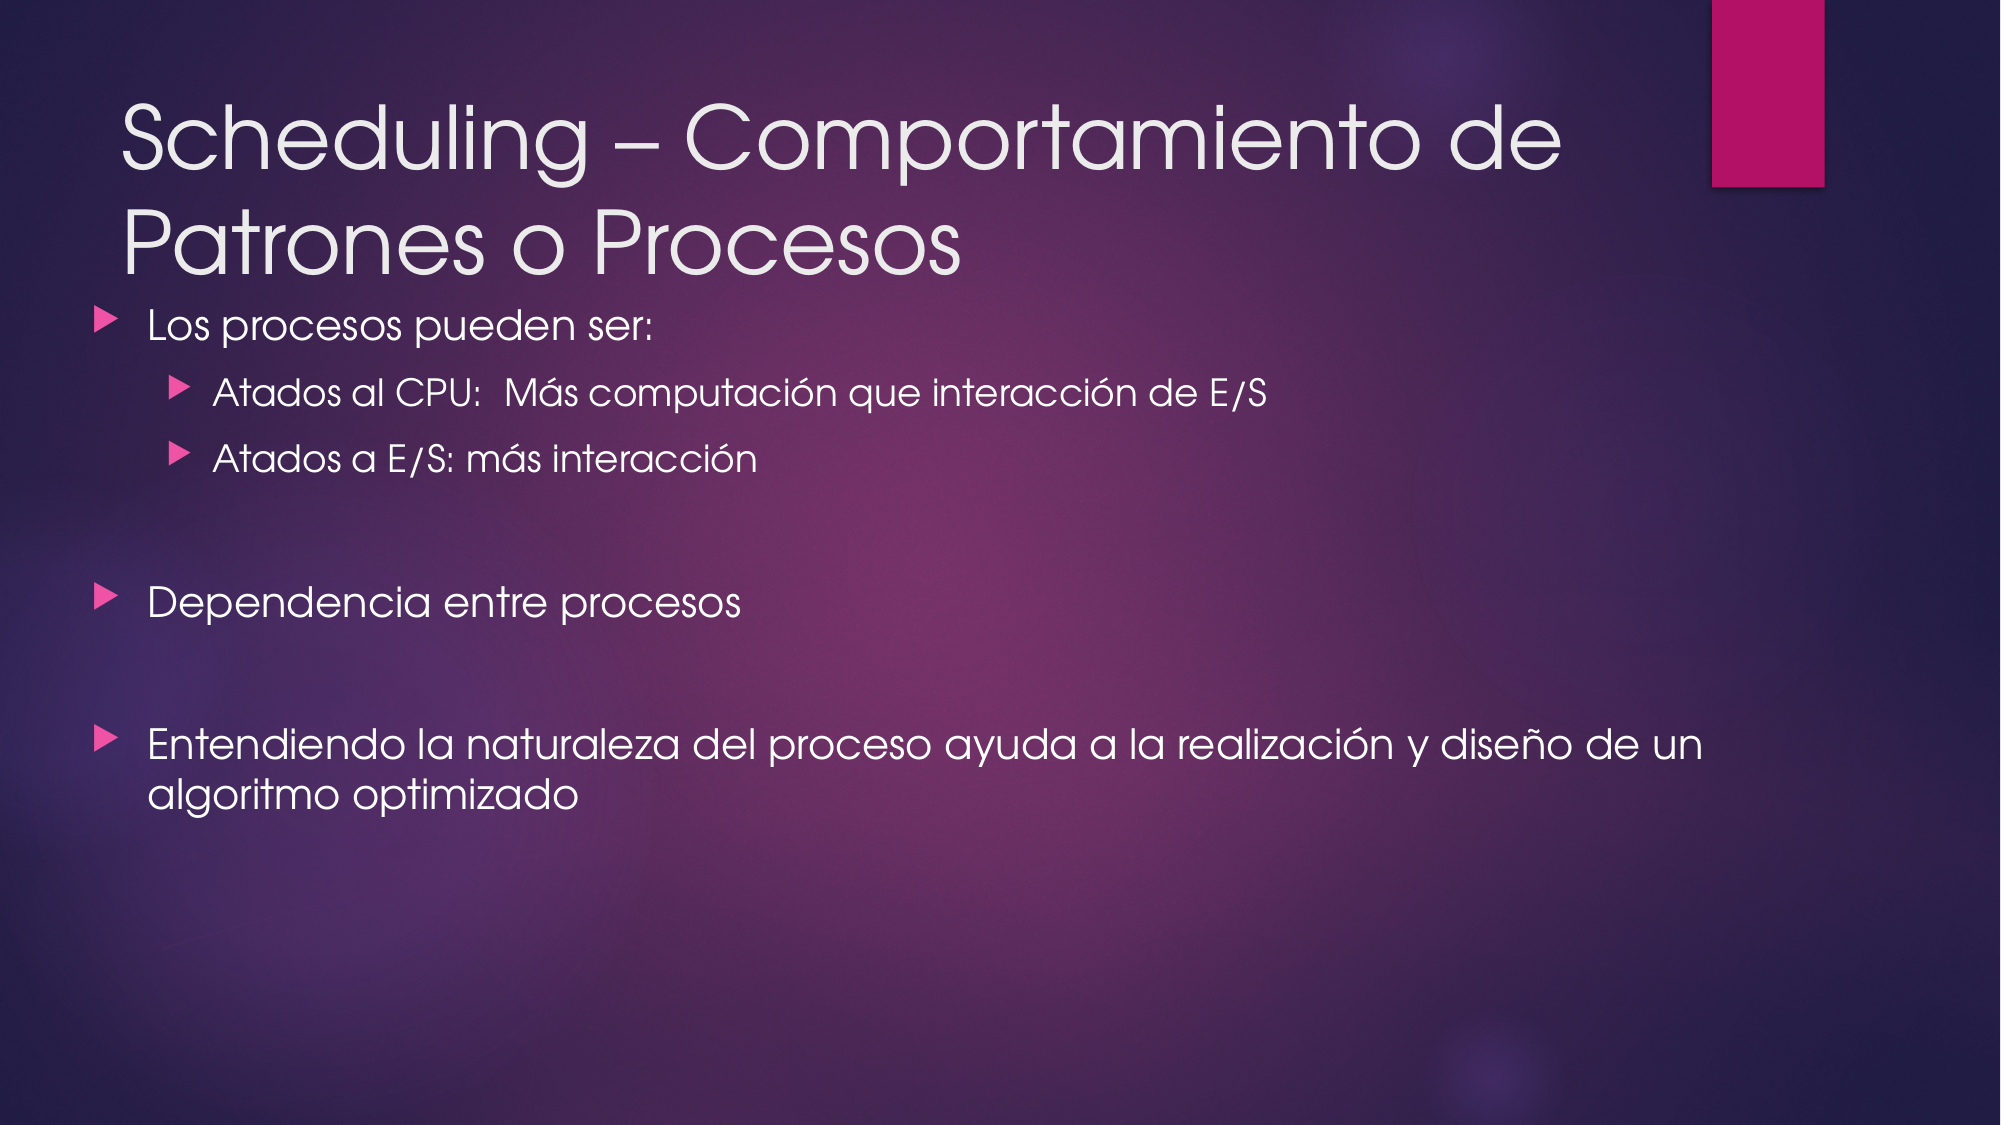

# Scheduling – Comportamiento de Patrones o Procesos
Los procesos pueden ser:
Atados al CPU:  Más computación que interacción de E/S
Atados a E/S: más interacción

Dependencia entre procesos

Entendiendo la naturaleza del proceso ayuda a la realización y diseño de un algoritmo optimizado